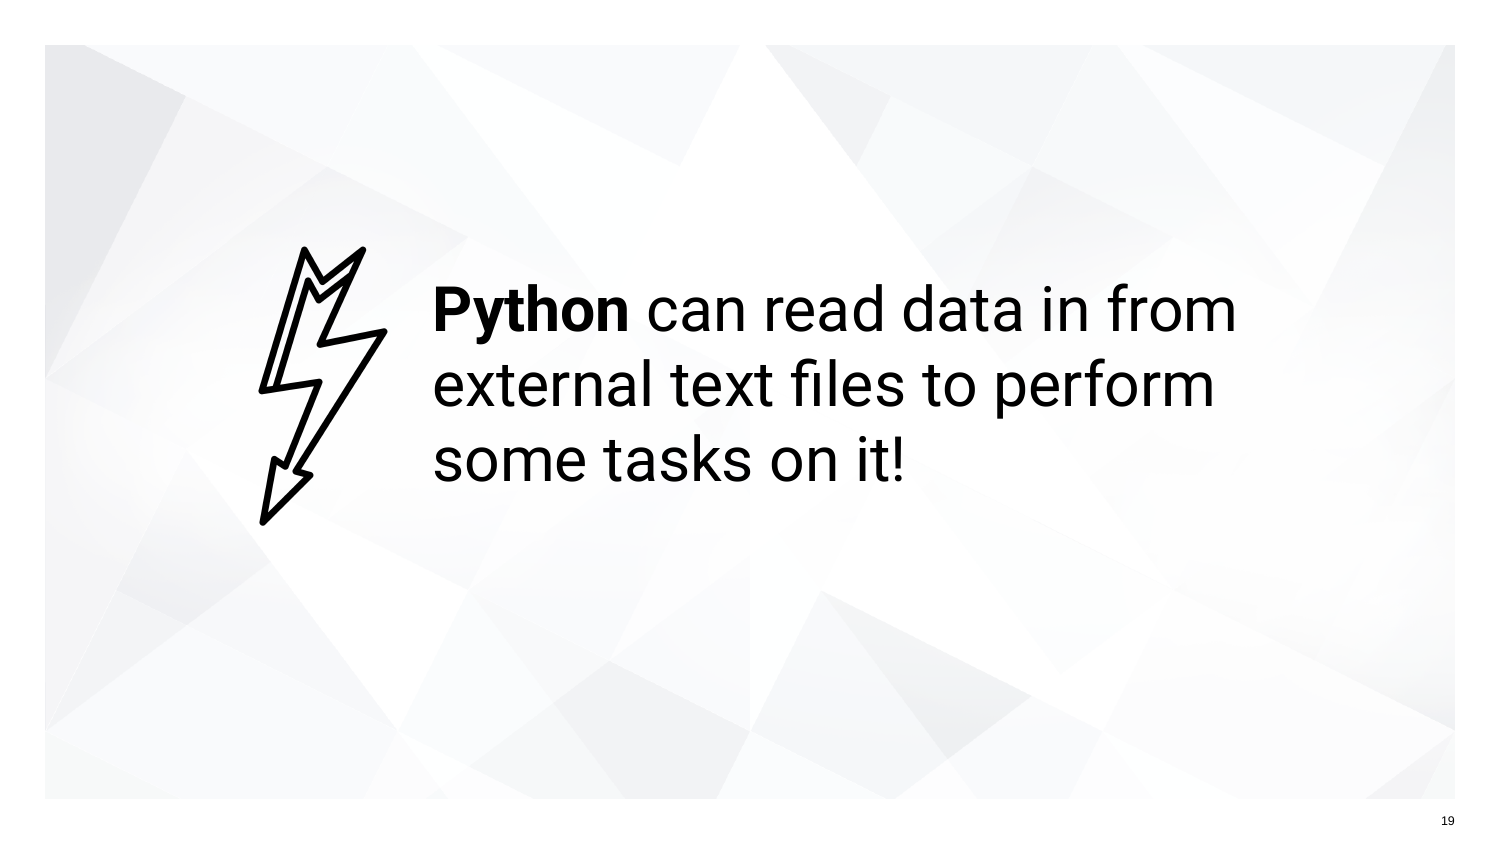

# Python can read data in from external text files to perform some tasks on it!

19